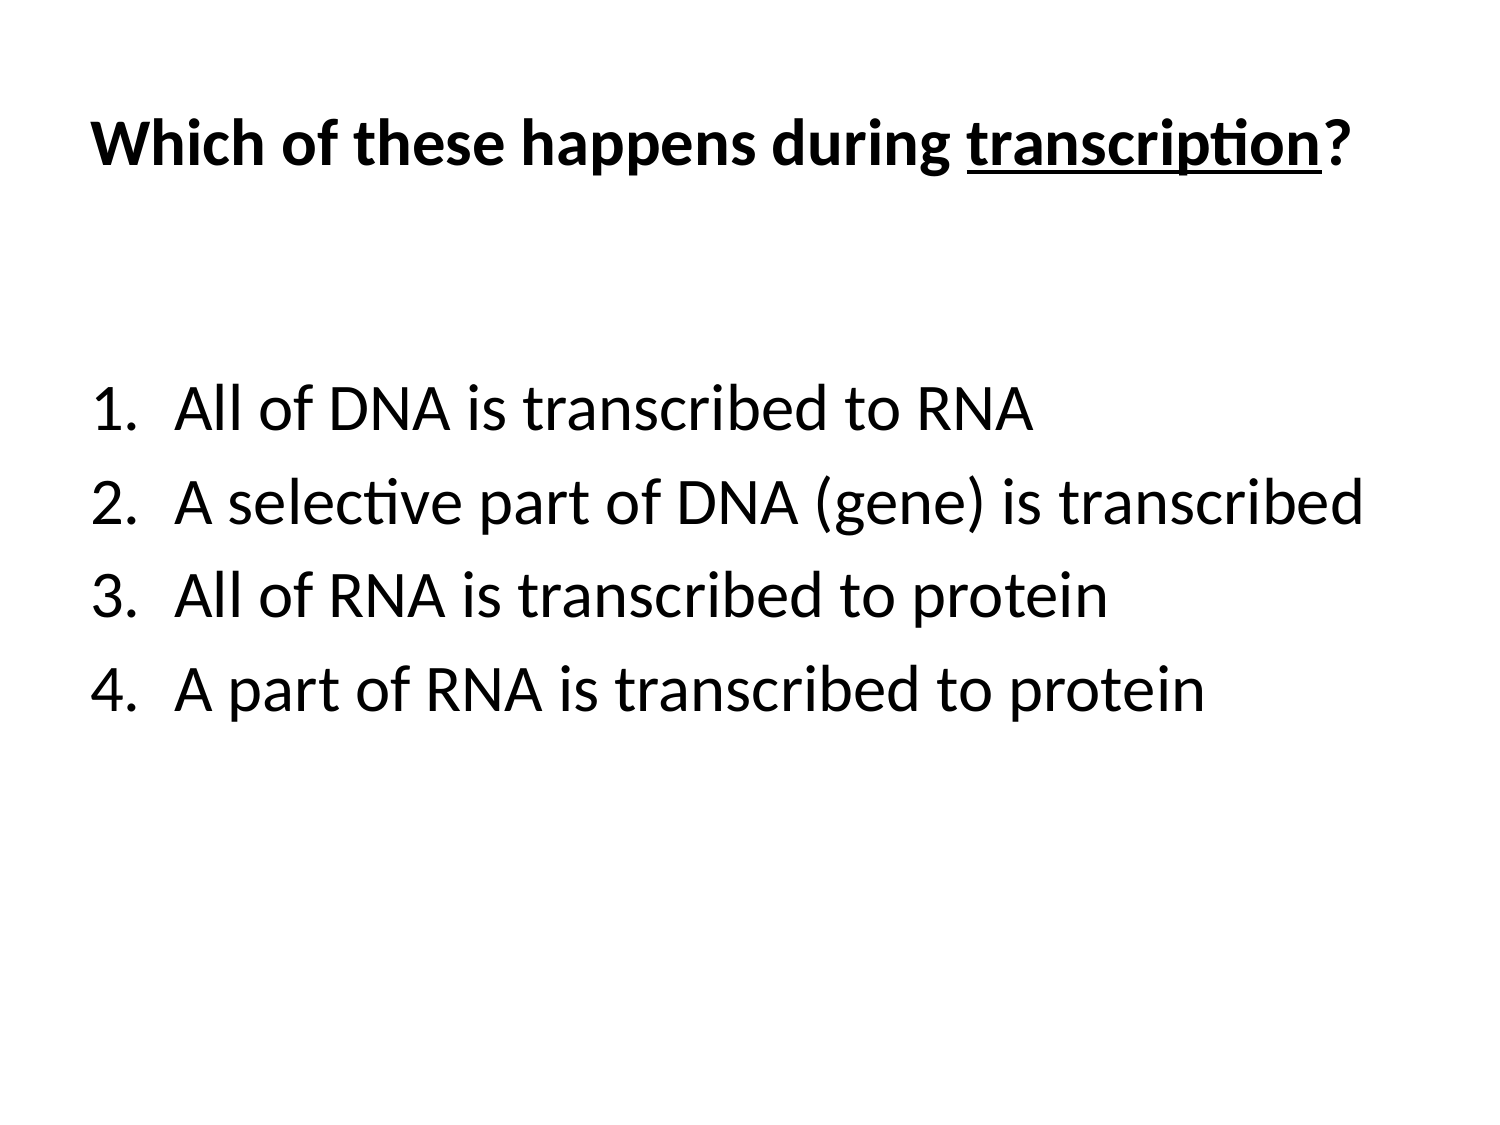

# Which of these happens during transcription?
All of DNA is transcribed to RNA
A selective part of DNA (gene) is transcribed
All of RNA is transcribed to protein
A part of RNA is transcribed to protein